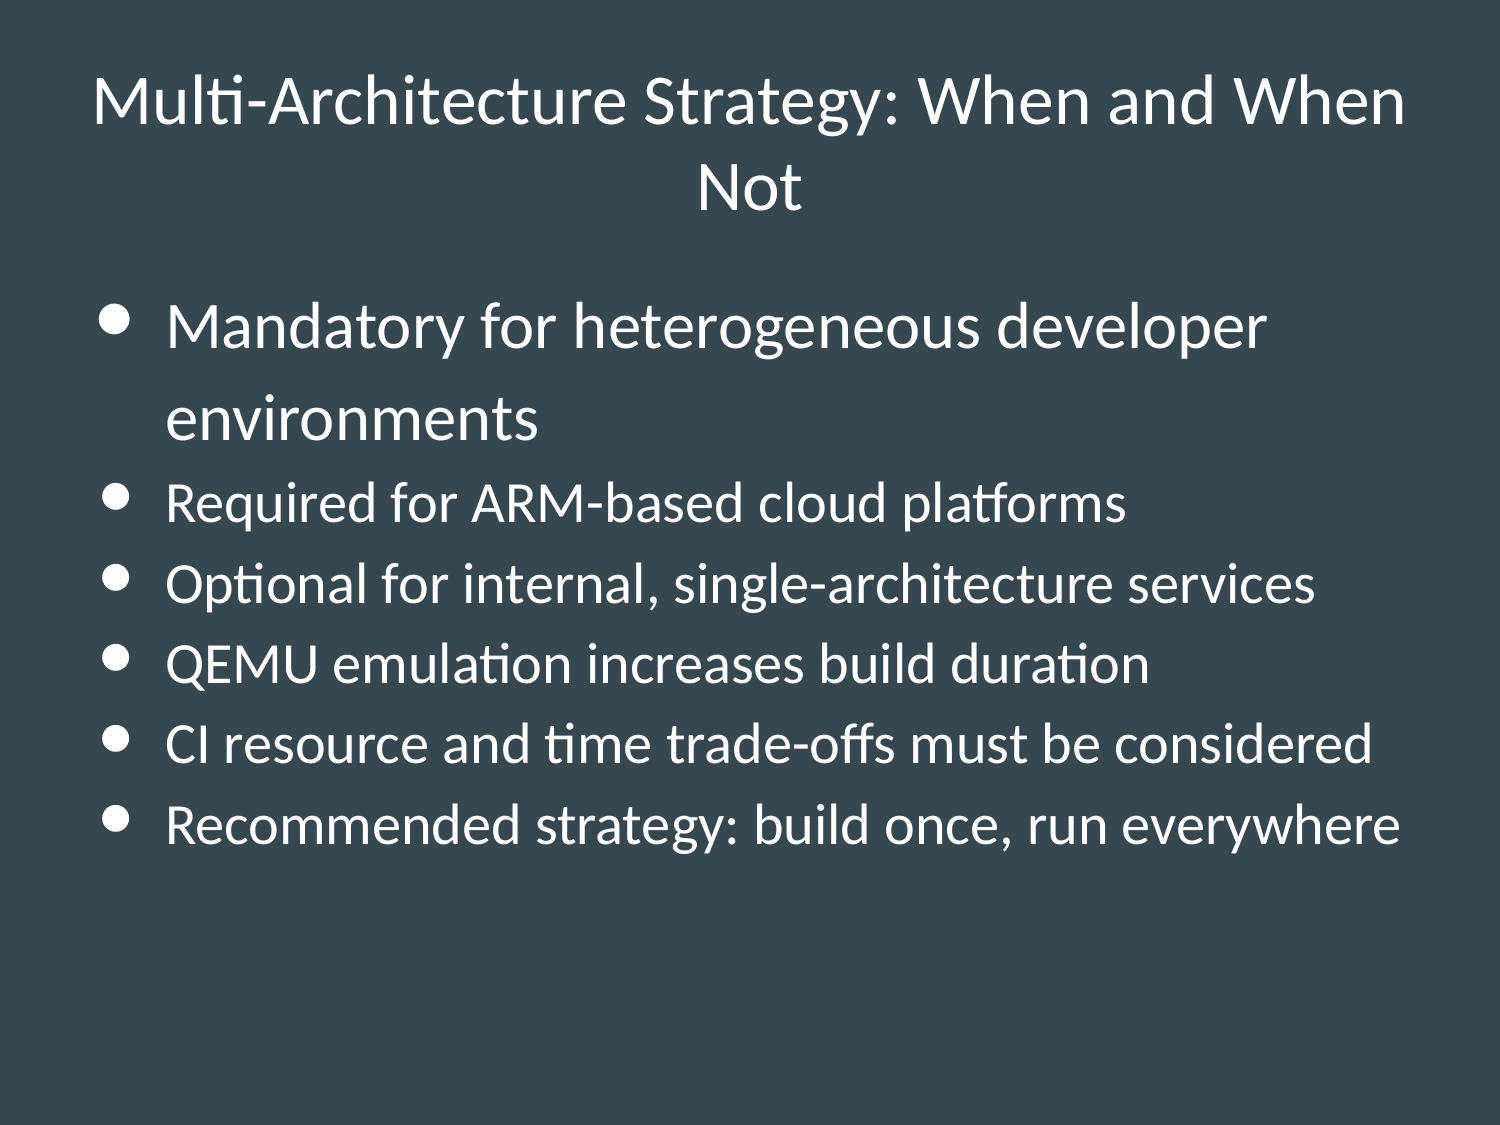

# Multi-Architecture Strategy: When and When Not
Mandatory for heterogeneous developer environments
Required for ARM-based cloud platforms
Optional for internal, single-architecture services
QEMU emulation increases build duration
CI resource and time trade-offs must be considered
Recommended strategy: build once, run everywhere